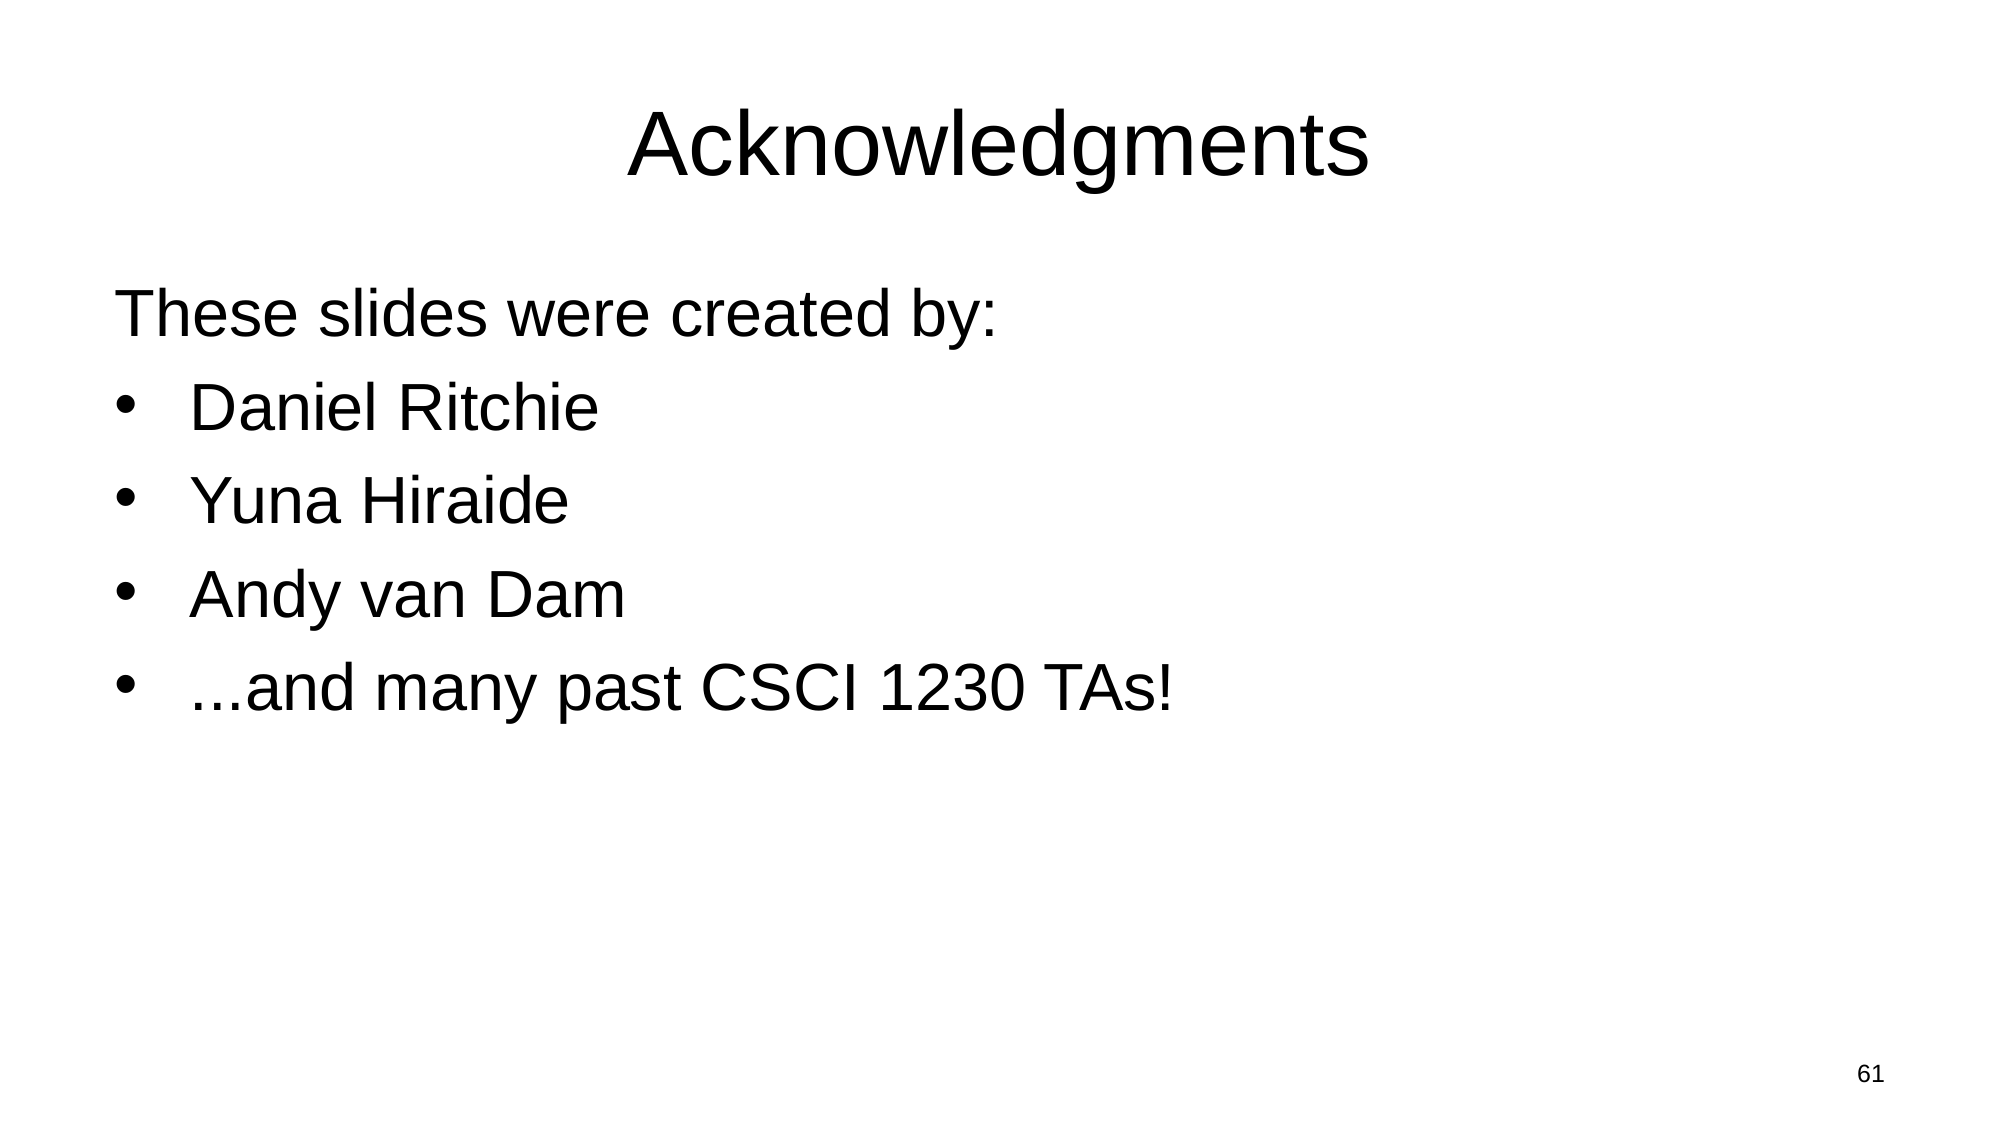

# Acknowledgments
These slides were created by:
Daniel Ritchie
Yuna Hiraide
Andy van Dam
...and many past CSCI 1230 TAs!

61